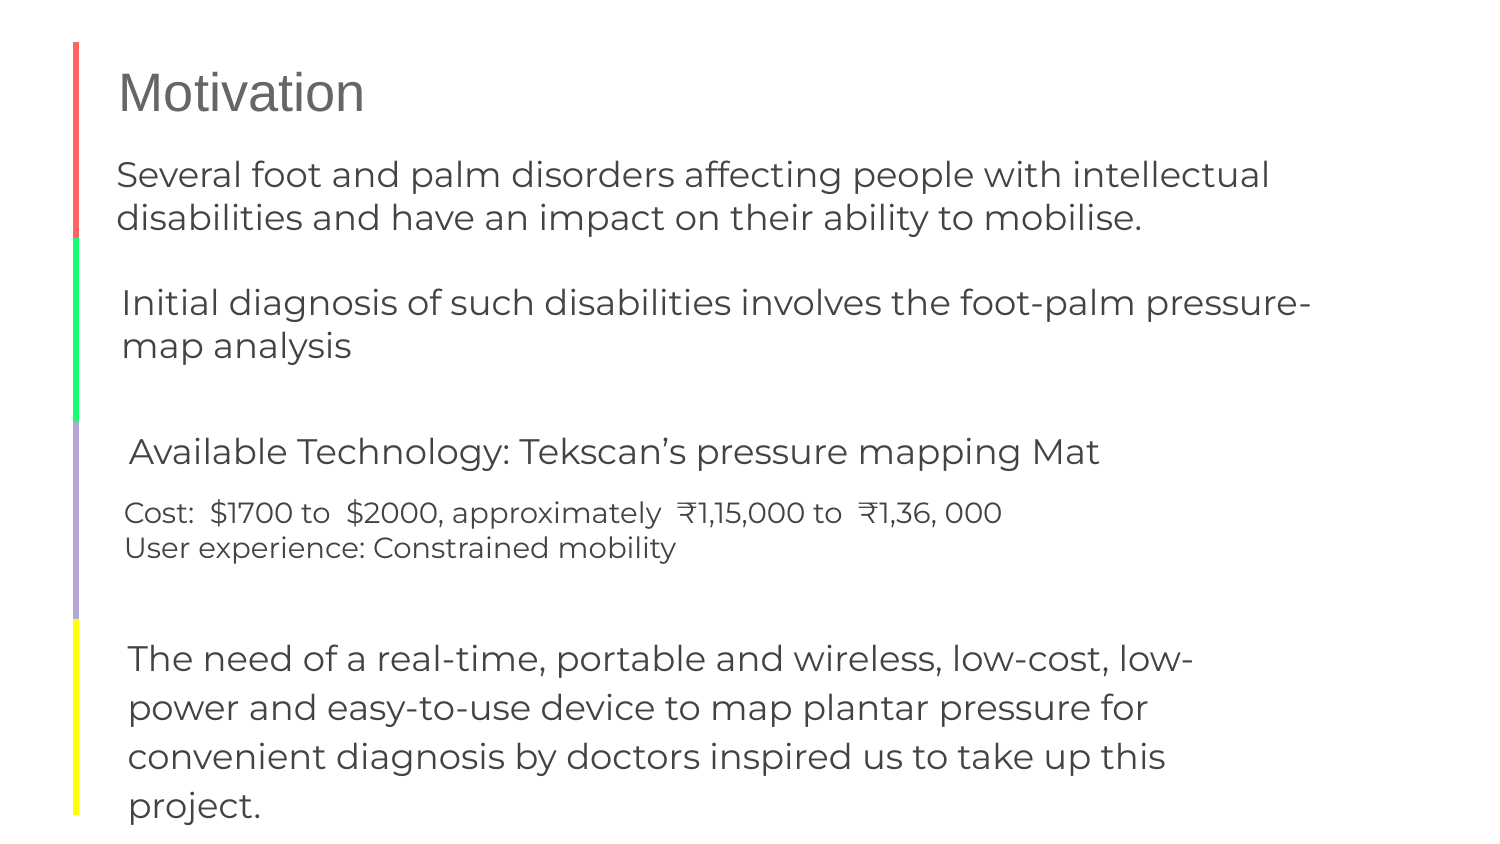

# Motivation
Several foot and palm disorders affecting people with intellectual disabilities and have an impact on their ability to mobilise.
Initial diagnosis of such disabilities involves the foot-palm pressure-map analysis

Available Technology: Tekscan’s pressure mapping Mat
Cost:  $1700 to  $2000, approximately  ₹1,15,000 to  ₹1,36, 000
User experience: Constrained mobility

The need of a real-time, portable and wireless, low-cost, low-power and easy-to-use device to map plantar pressure for convenient diagnosis by doctors inspired us to take up this project.